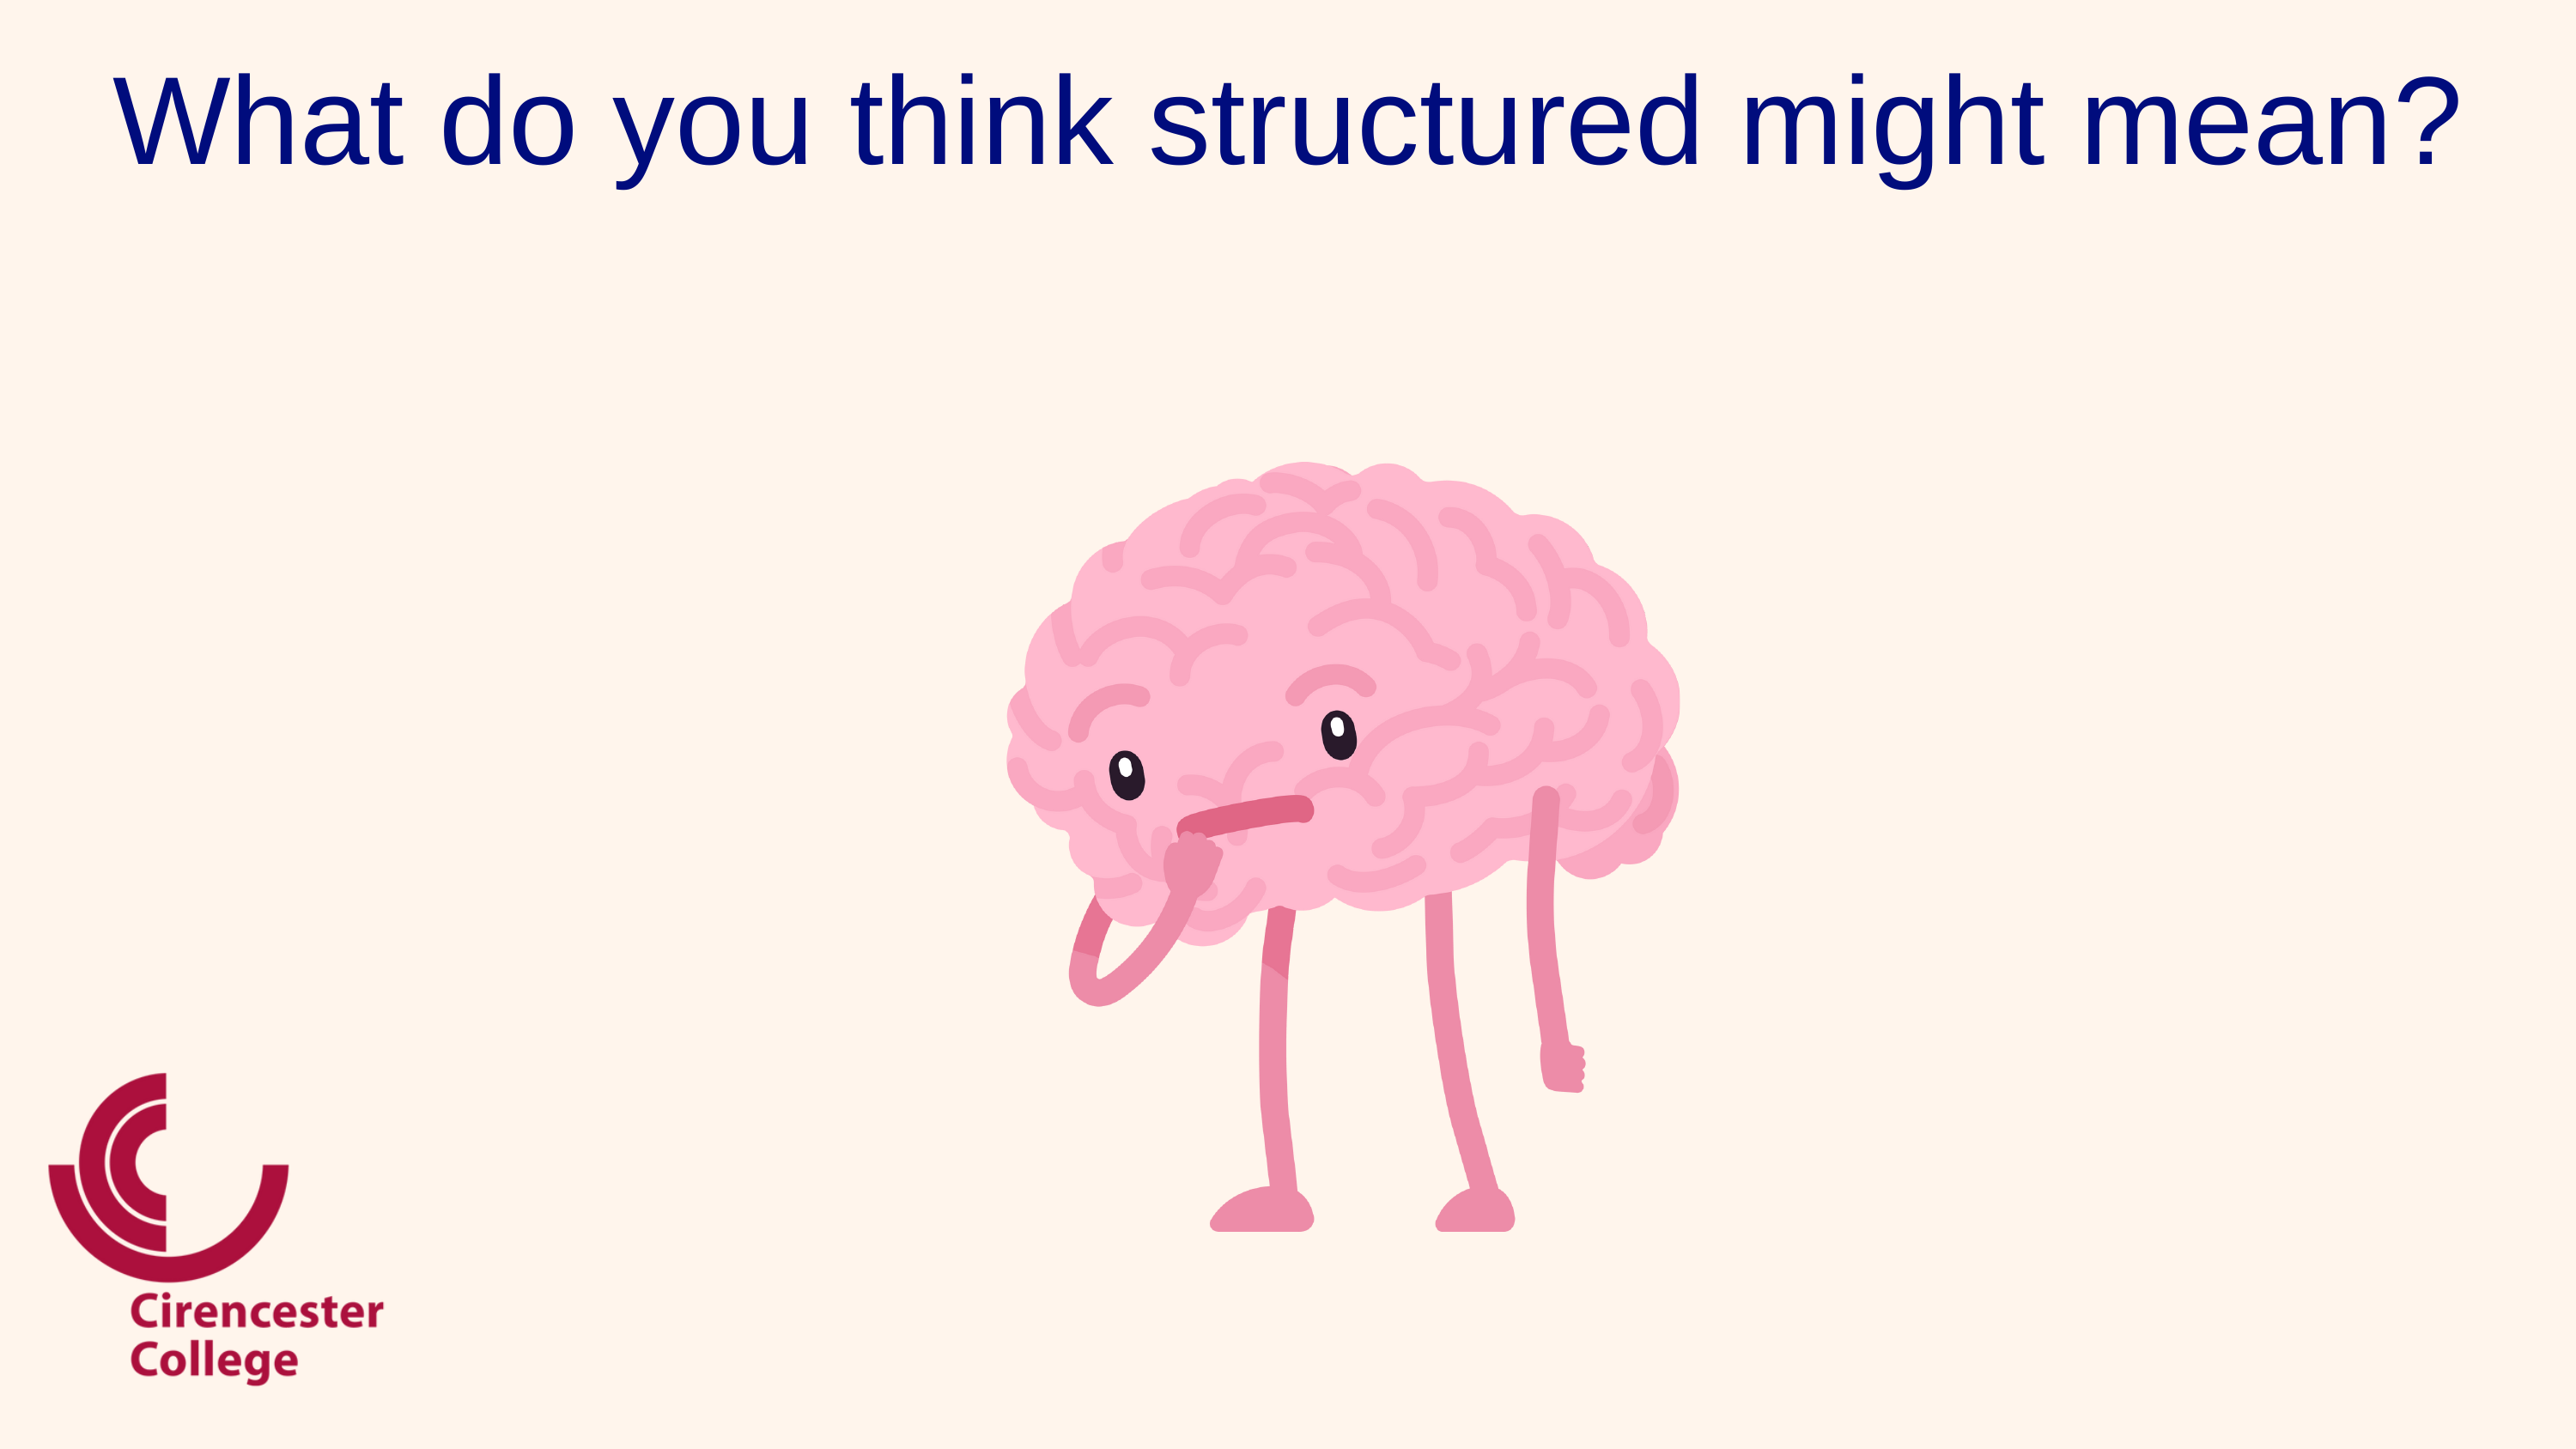

What do you think structured might mean?